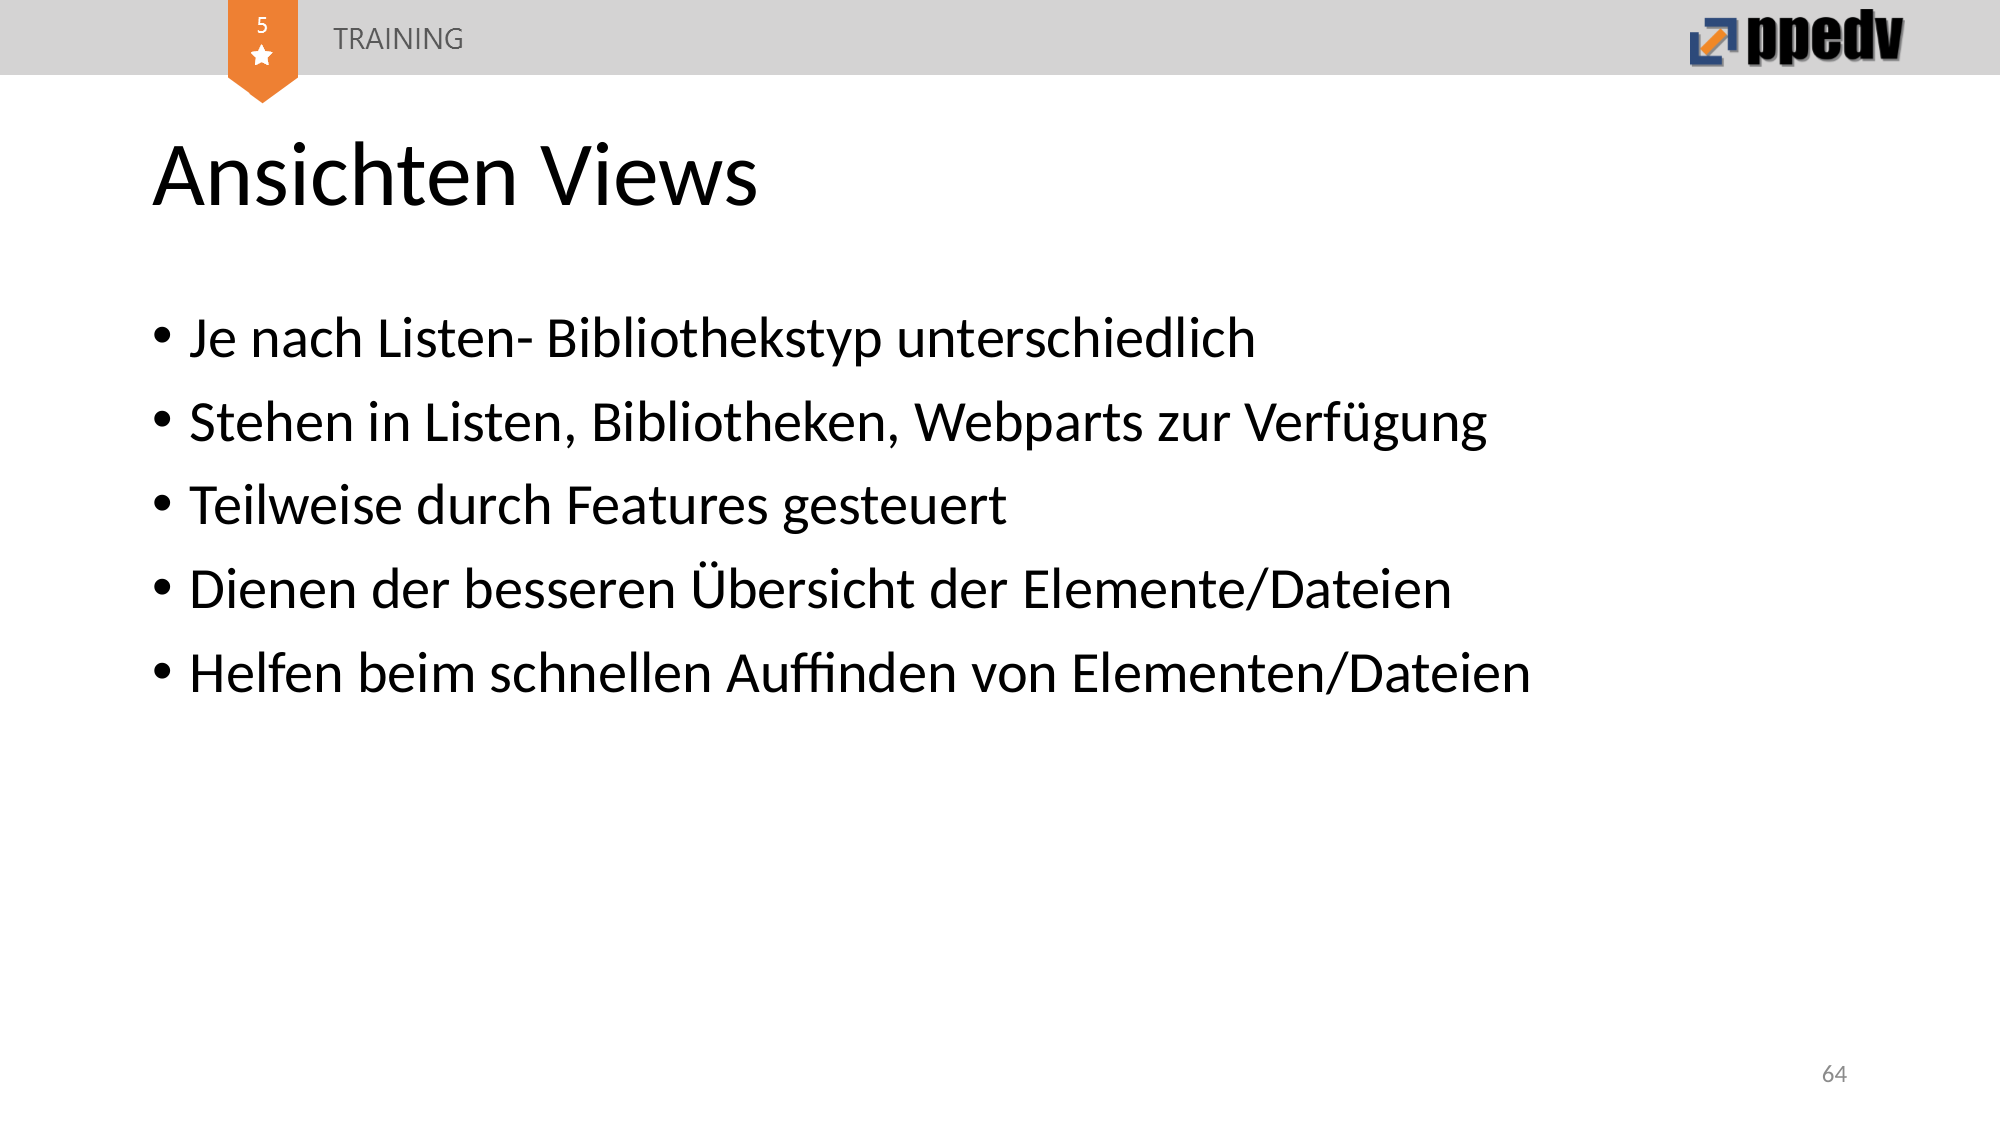

# Ansichten Views
Je nach Listen- Bibliothekstyp unterschiedlich
Stehen in Listen, Bibliotheken, Webparts zur Verfügung
Teilweise durch Features gesteuert
Dienen der besseren Übersicht der Elemente/Dateien
Helfen beim schnellen Auffinden von Elementen/Dateien

64